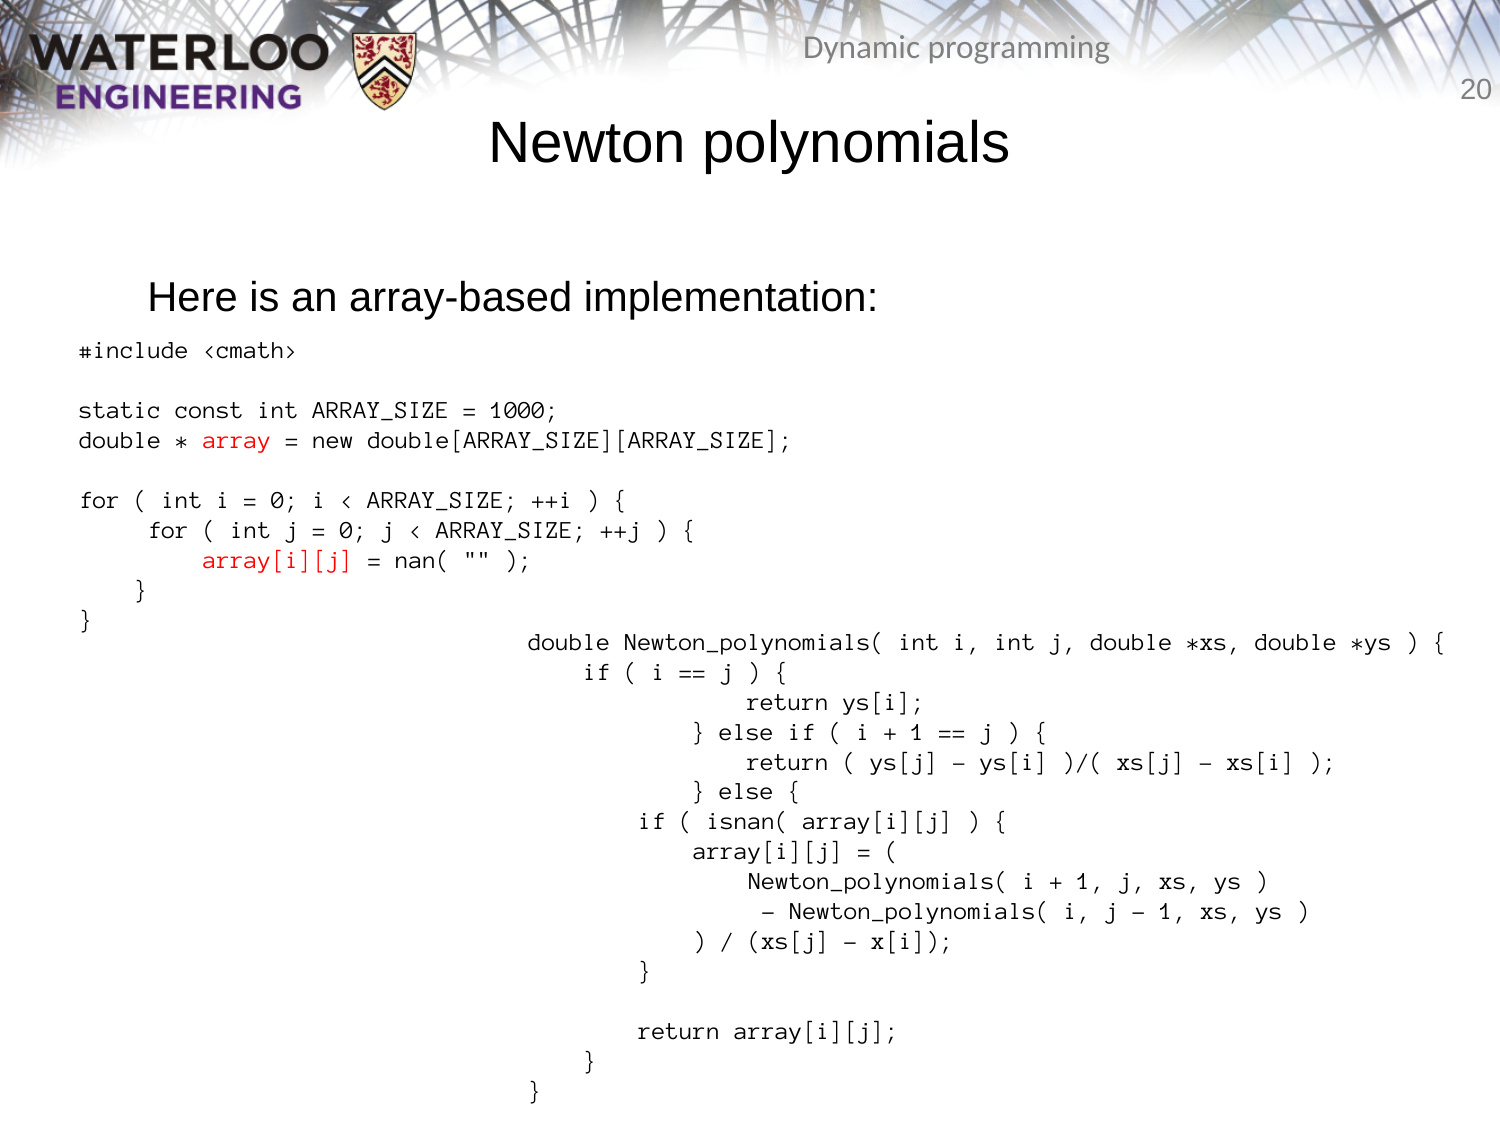

# Newton polynomials
	Here is an array-based implementation:

#include <cmath>

static const int ARRAY_SIZE = 1000;
double * array = new double[ARRAY_SIZE][ARRAY_SIZE];

for ( int i = 0; i < ARRAY_SIZE; ++i ) {
     for ( int j = 0; j < ARRAY_SIZE; ++j ) {
         array[i][j] = nan( "" );
    }
}
double Newton_polynomials( int i, int j, double *xs, double *ys ) {
    if ( i == j ) {
	     return ys[i];
	 } else if ( i + 1 == j ) {
	     return ( ys[j] – ys[i] )/( xs[j] – xs[i] );
	 } else {
        if ( isnan( array[i][j] ) {
            array[i][j] = (
                Newton_polynomials( i + 1, j, xs, ys )
                 - Newton_polynomials( i, j - 1, xs, ys )
            ) / (xs[j] - x[i]);
        }

        return array[i][j];
    }
}